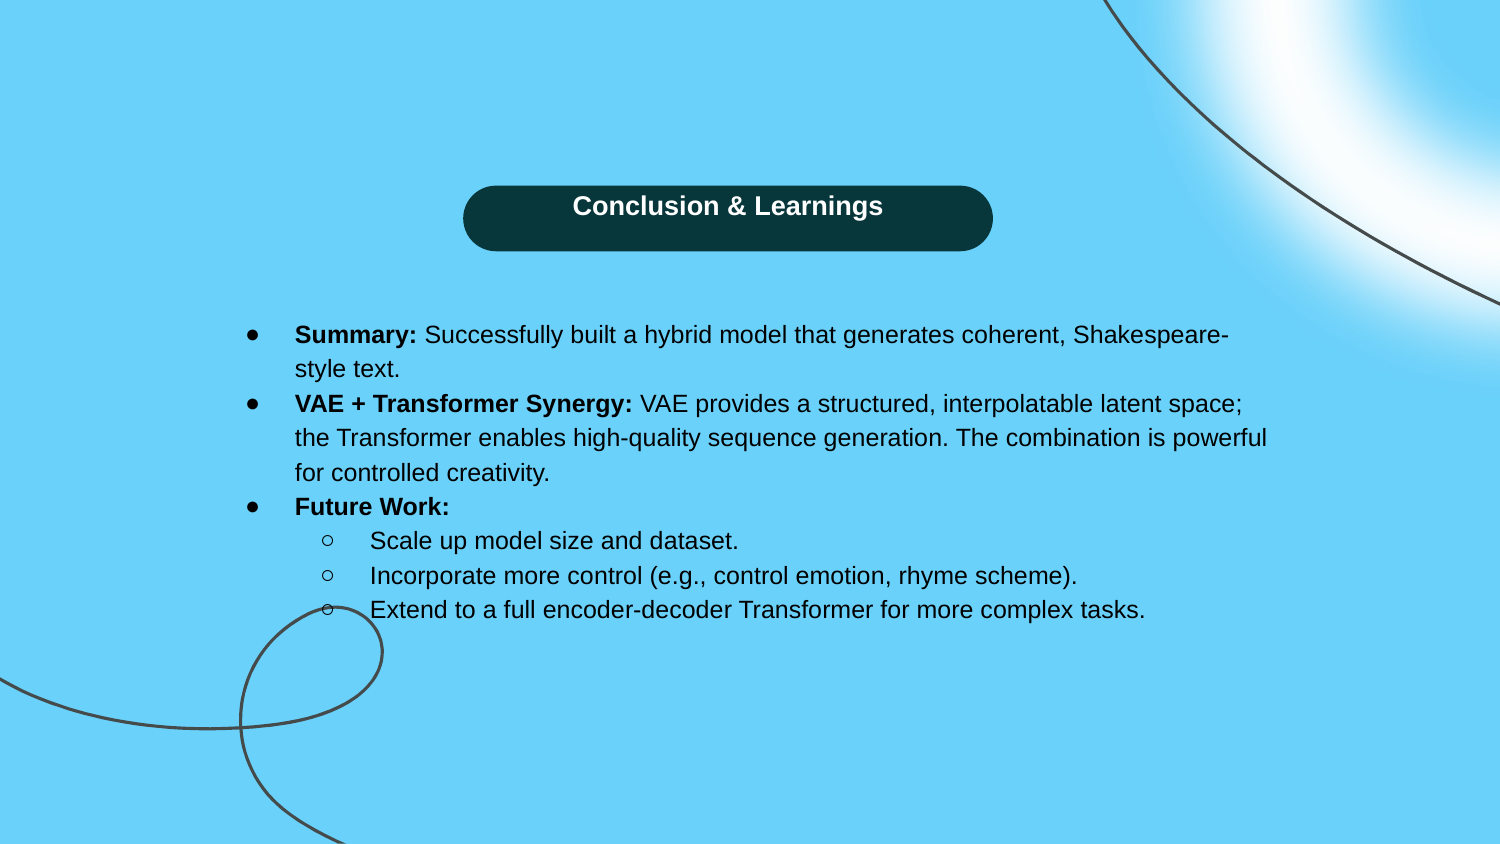

Conclusion & Learnings

# Summary: Successfully built a hybrid model that generates coherent, Shakespeare-style text.
VAE + Transformer Synergy: VAE provides a structured, interpolatable latent space; the Transformer enables high-quality sequence generation. The combination is powerful for controlled creativity.
Future Work:
Scale up model size and dataset.
Incorporate more control (e.g., control emotion, rhyme scheme).
Extend to a full encoder-decoder Transformer for more complex tasks.